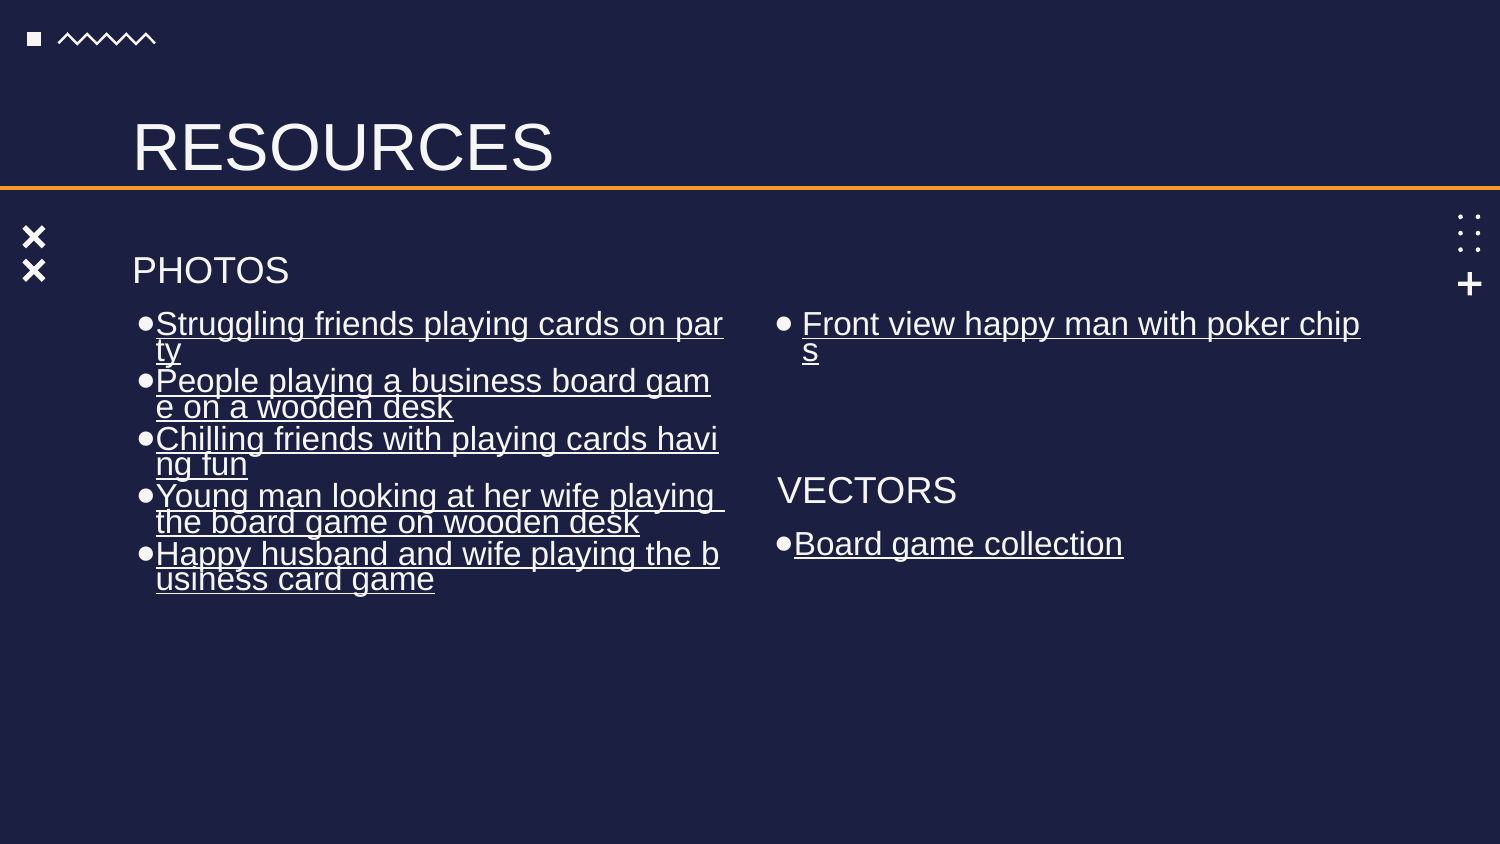

# RESOURCES
PHOTOS
Front view happy man with poker chips
Struggling friends playing cards on party
People playing a business board game on a wooden desk
Chilling friends with playing cards having fun
Young man looking at her wife playing the board game on wooden desk
Happy husband and wife playing the business card game
VECTORS
Board game collection